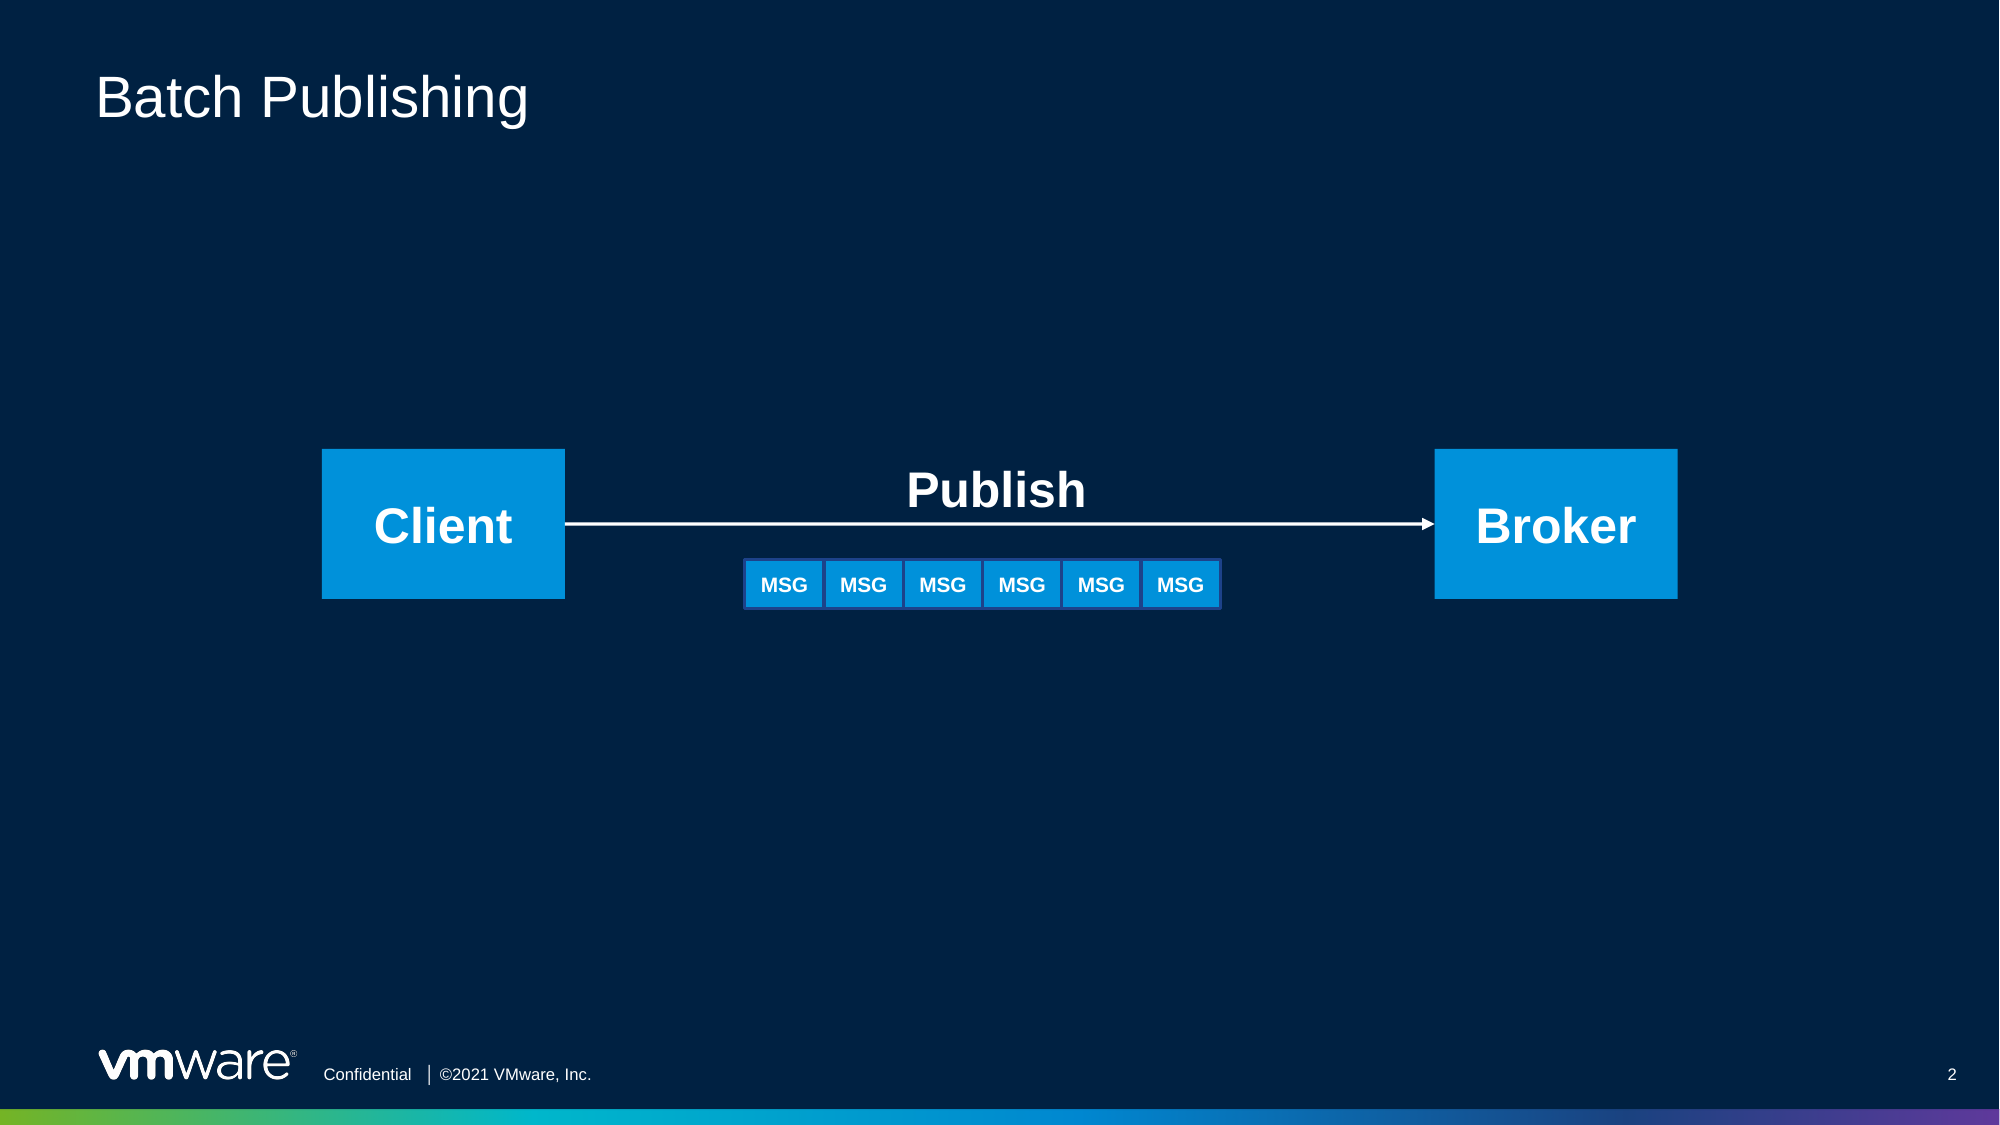

# Batch Publishing

Client
Broker
Publish
MSG
MSG
MSG
MSG
MSG
MSG